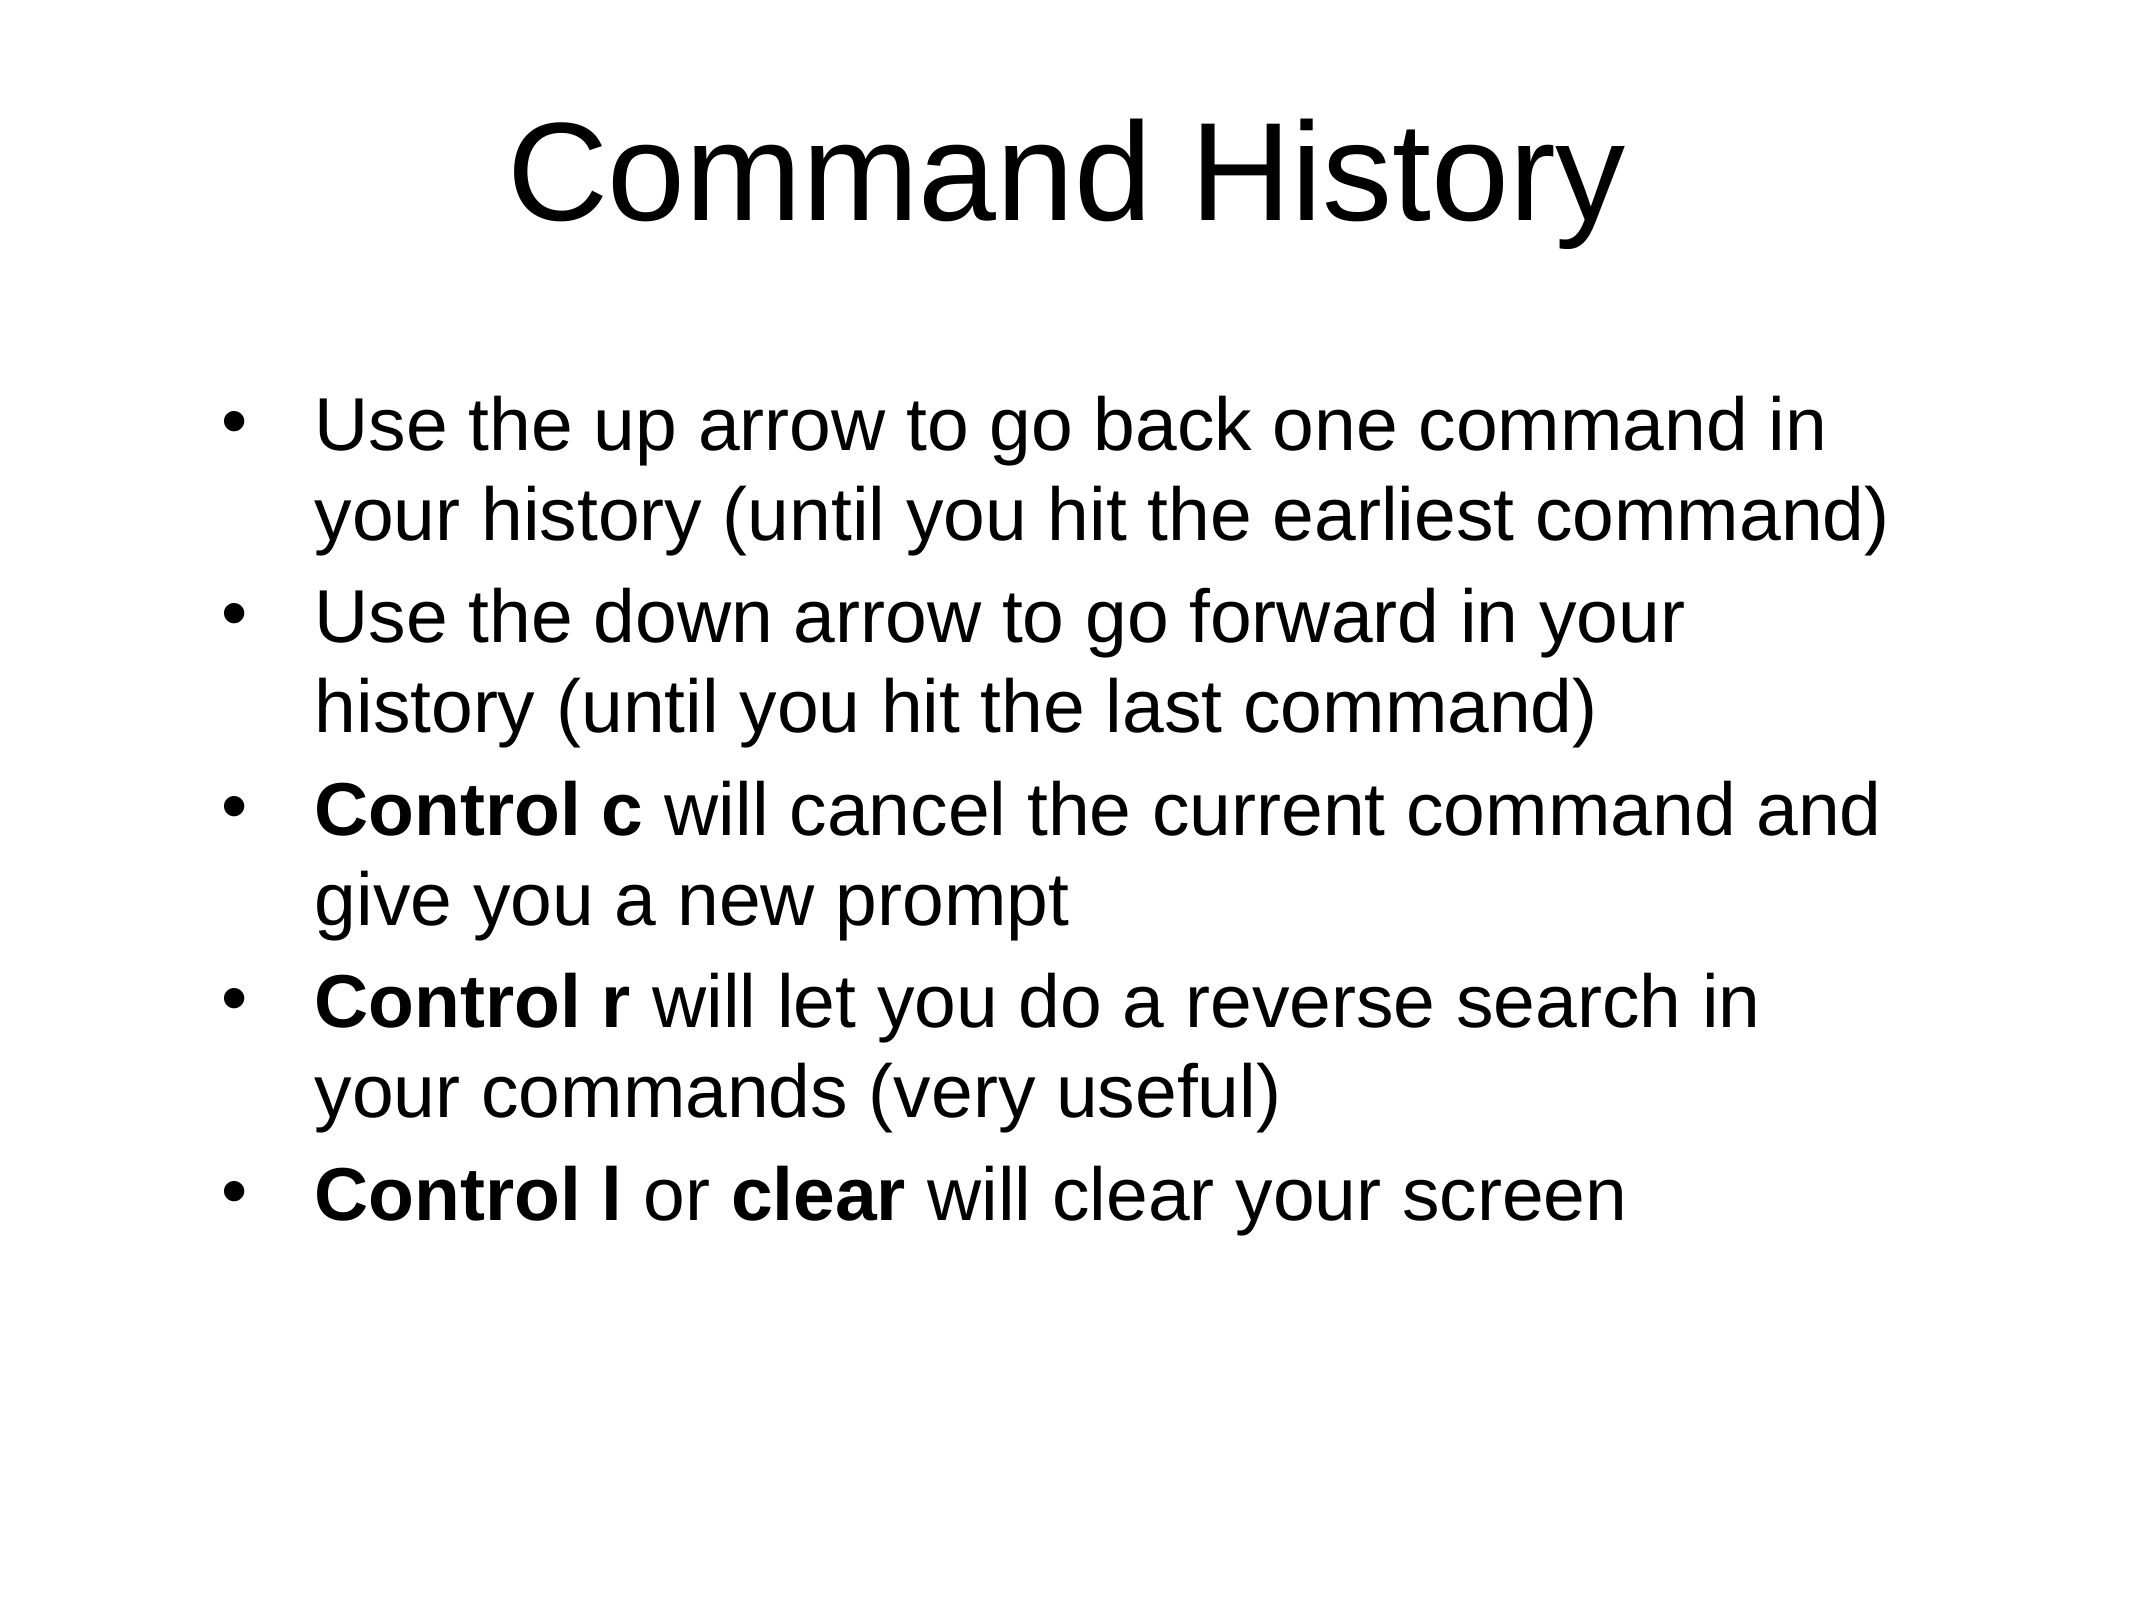

Command History
Use the up arrow to go back one command in your history (until you hit the earliest command)
Use the down arrow to go forward in your history (until you hit the last command)
Control c will cancel the current command and give you a new prompt
Control r will let you do a reverse search in your commands (very useful)
Control l or clear will clear your screen